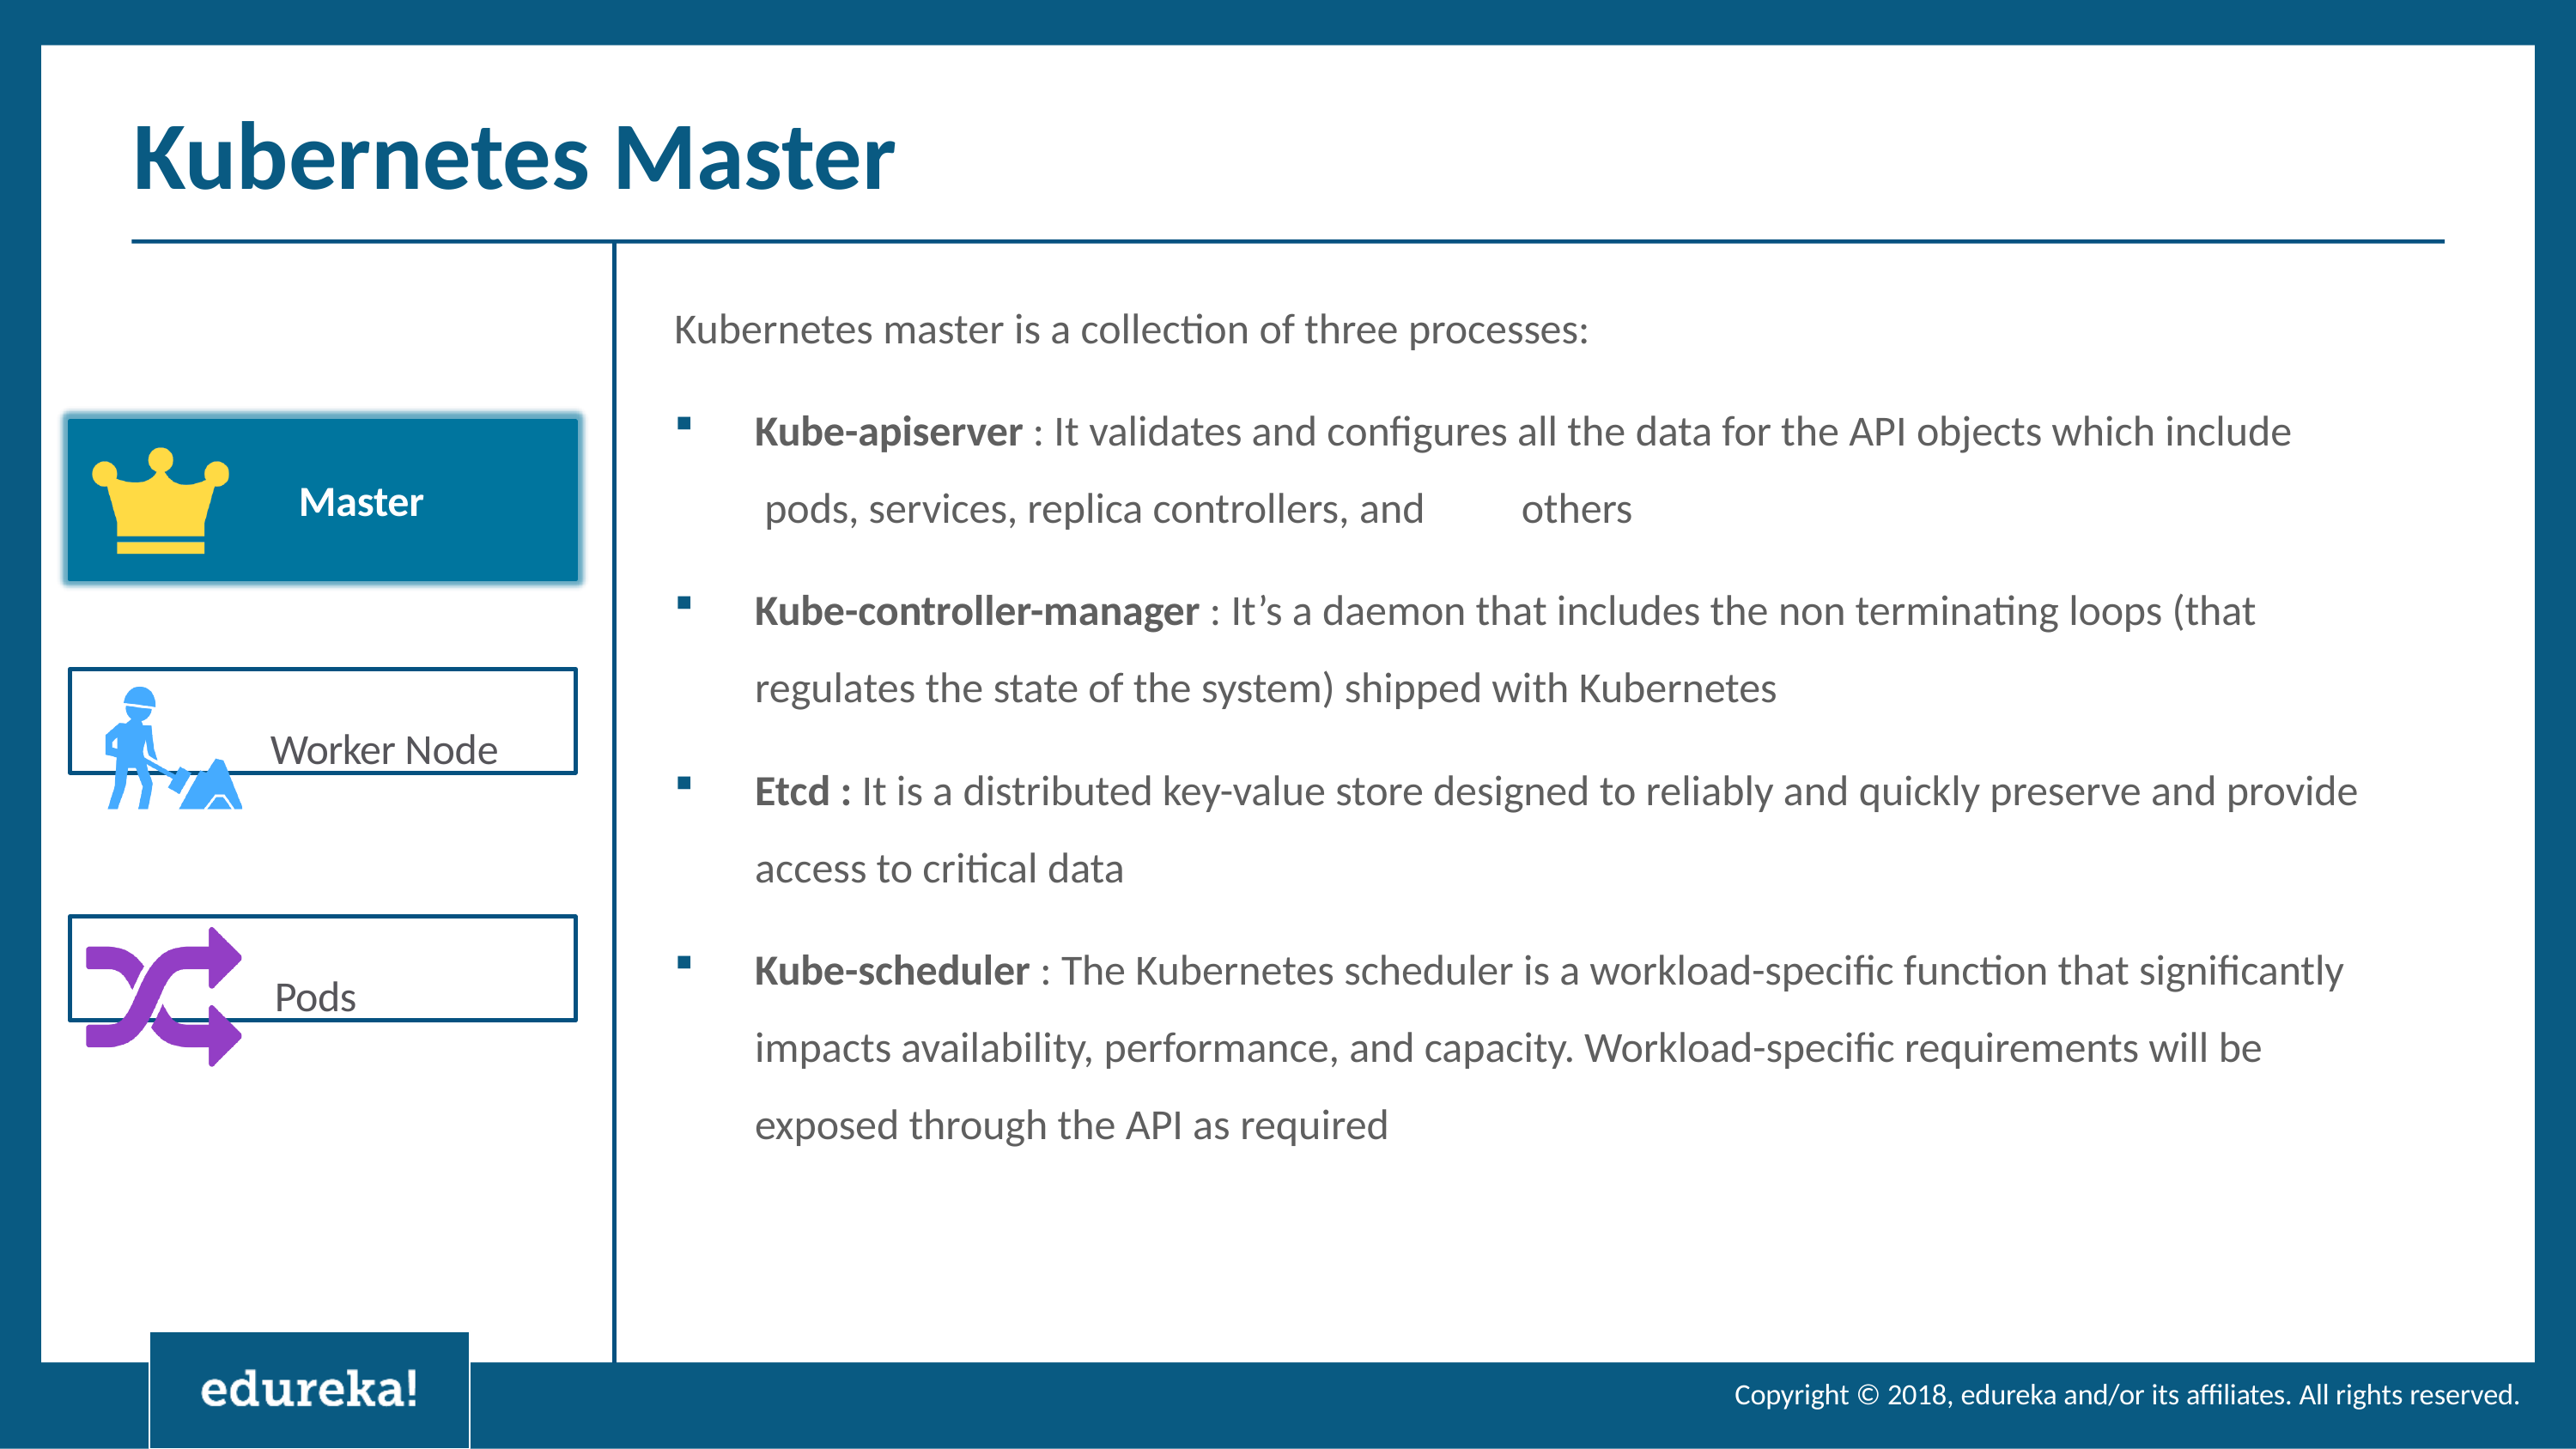

# Kubernetes Master

Kubernetes master is a collection of three processes:
Kube-apiserver : It validates and configures all the data for the API objects which include  pods, services, replica controllers, and	others

Master
Kube-controller-manager : It’s a daemon that includes the non terminating loops (that
regulates the state of the system) shipped with Kubernetes

Worker Node

Etcd : It is a distributed key-value store designed to reliably and quickly preserve and provide  access to critical data
Kube-scheduler : The Kubernetes scheduler is a workload-specific function that significantly  impacts availability, performance, and capacity. Workload-specific requirements will be  exposed through the API as required

Pods
Copyright © 2018, edureka and/or its affiliates. All rights reserved.